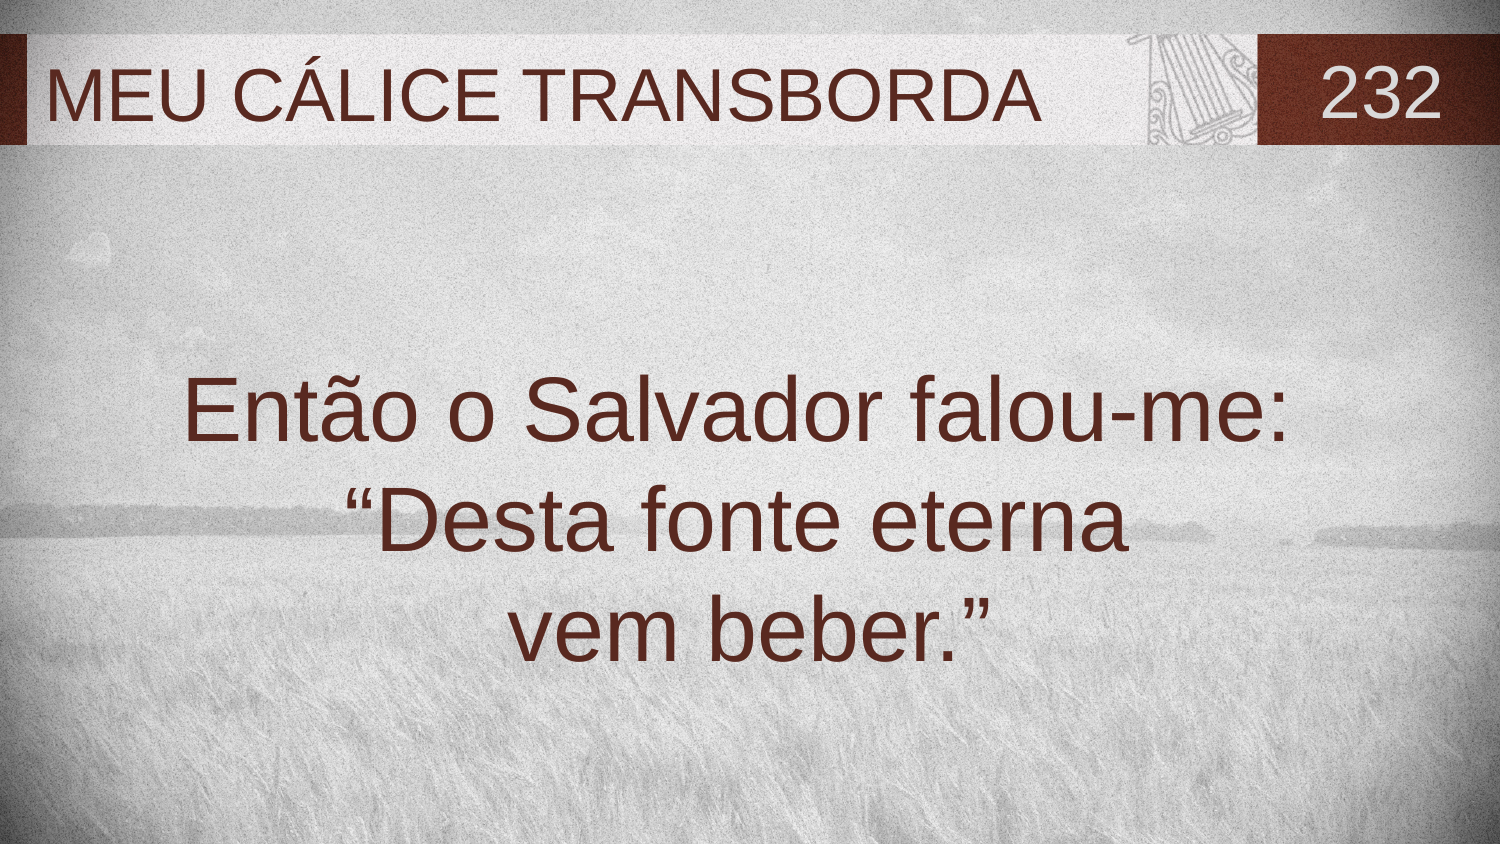

# MEU CÁLICE TRANSBORDA
232
Então o Salvador falou-me:
“Desta fonte eterna
vem beber.”